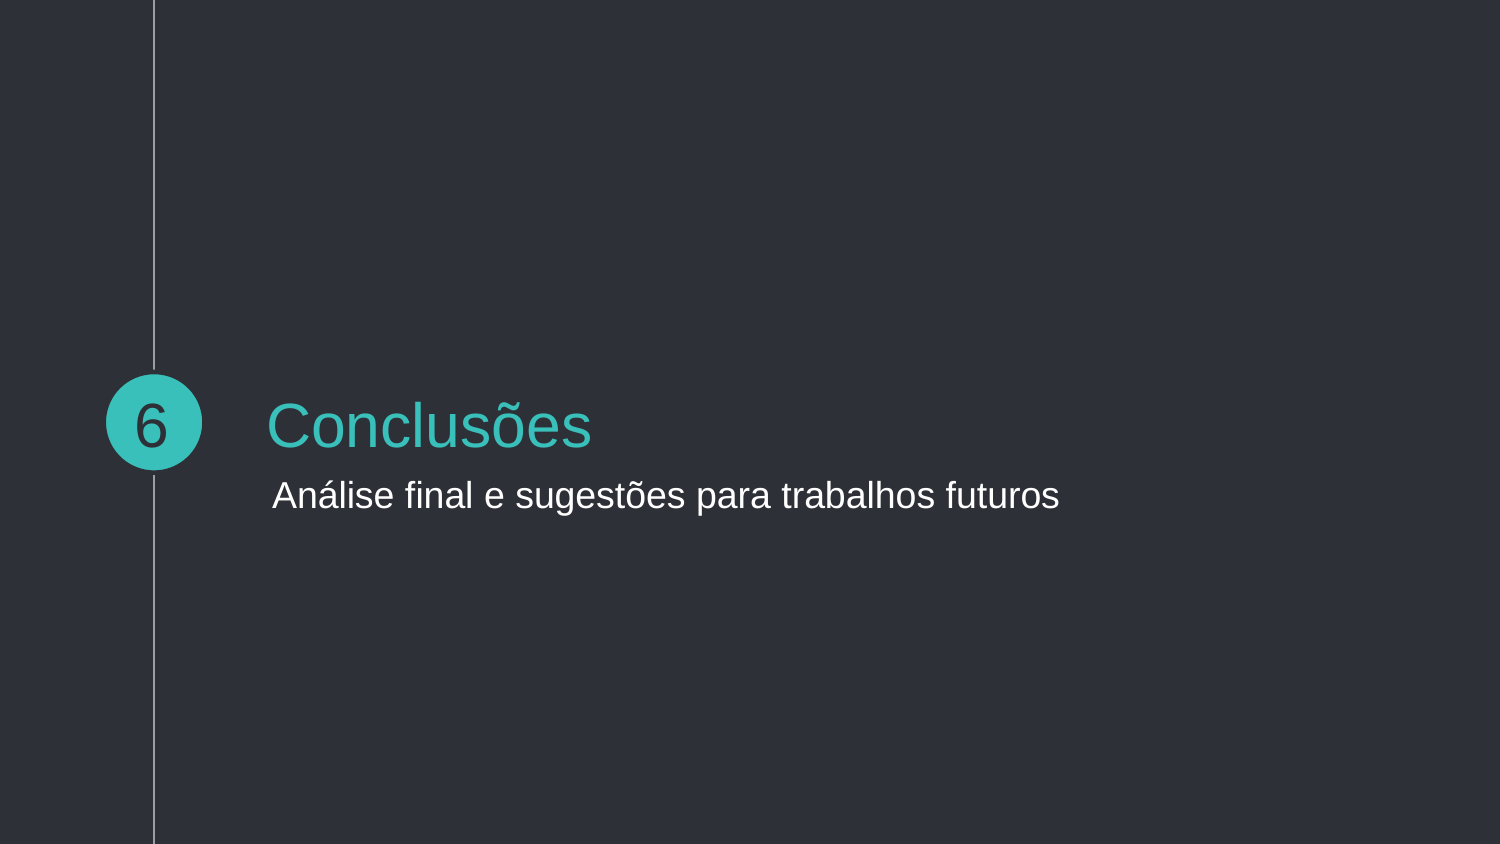

6
# Conclusões
Análise final e sugestões para trabalhos futuros